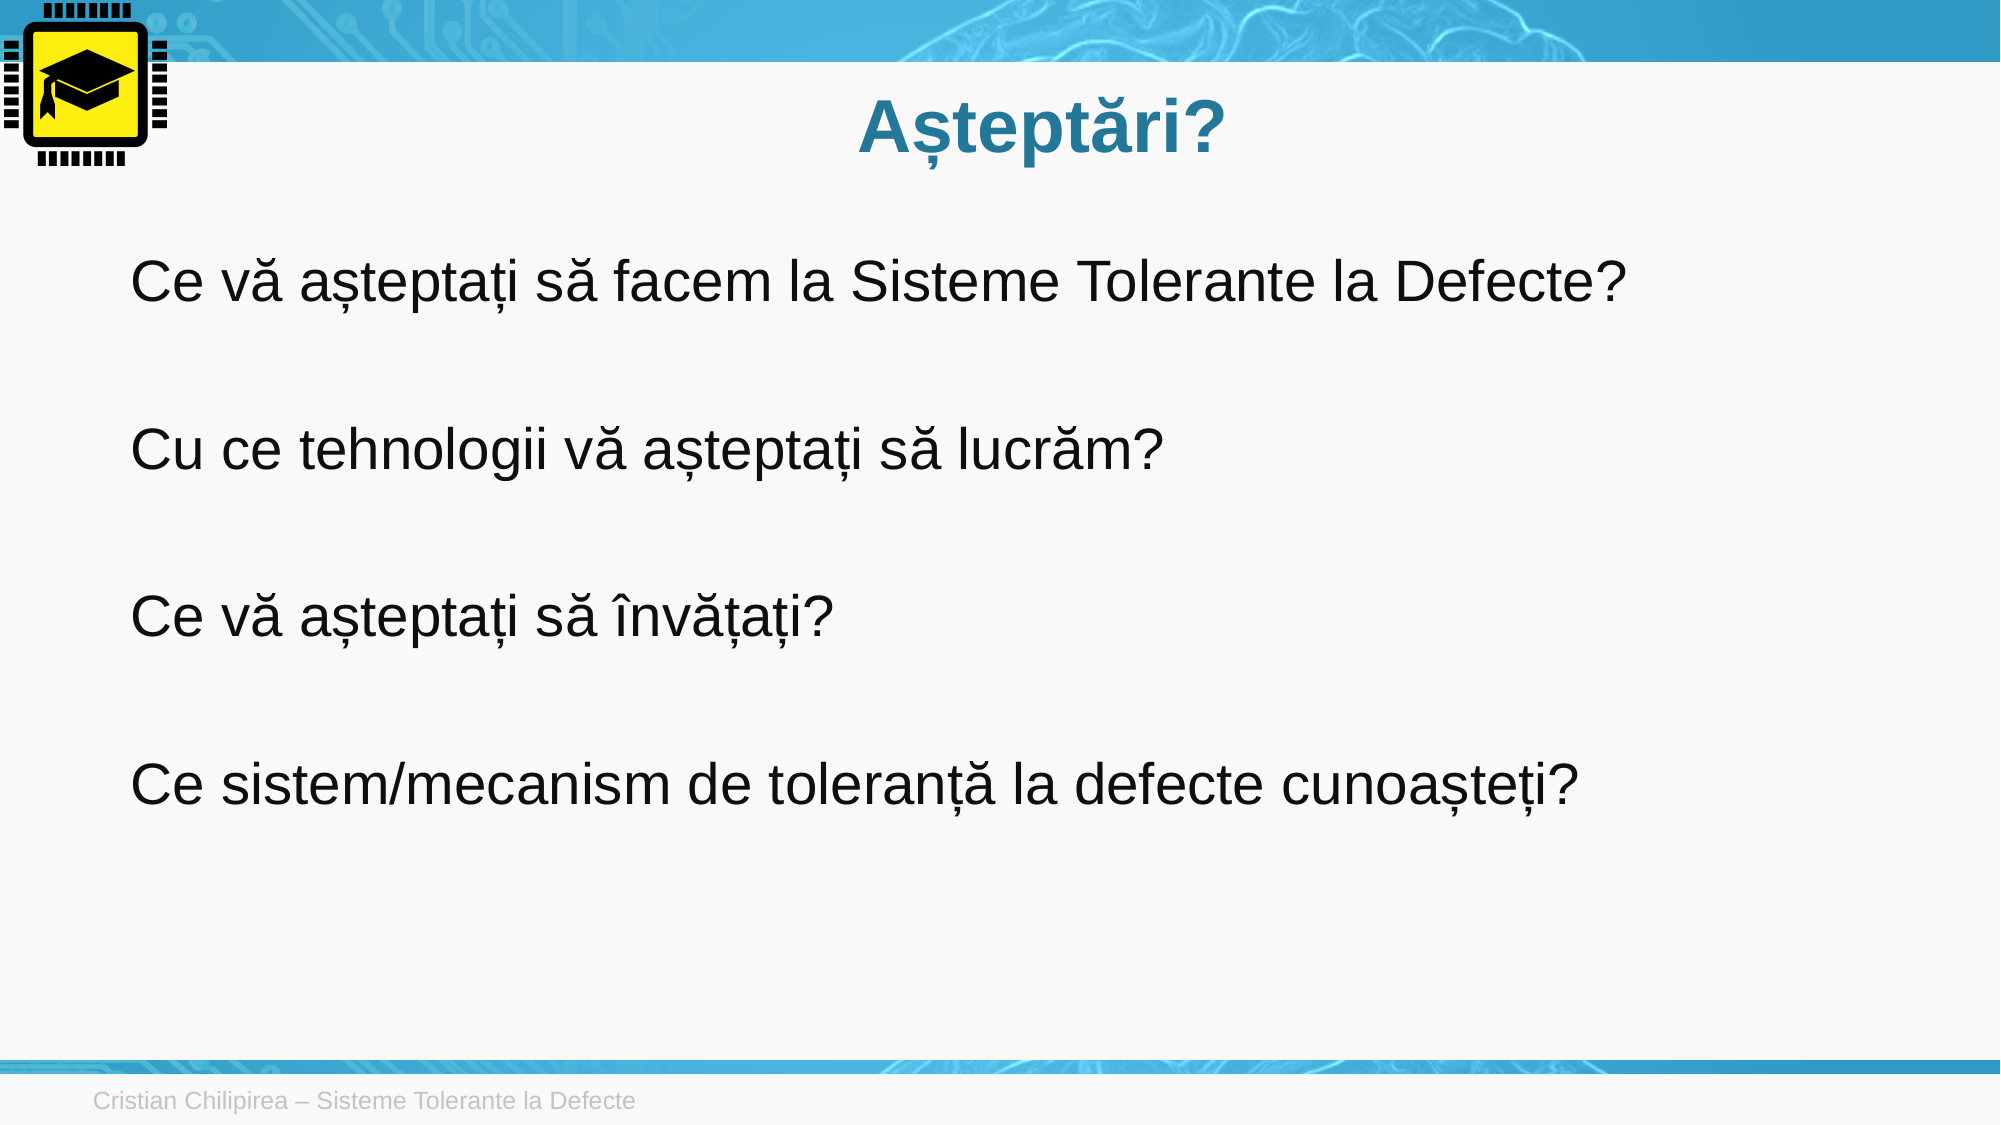

# Așteptări?
Ce vă așteptați să facem la Sisteme Tolerante la Defecte?

Cu ce tehnologii vă așteptați să lucrăm?

Ce vă așteptați să învățați?

Ce sistem/mecanism de toleranță la defecte cunoașteți?
Cristian Chilipirea – Sisteme Tolerante la Defecte